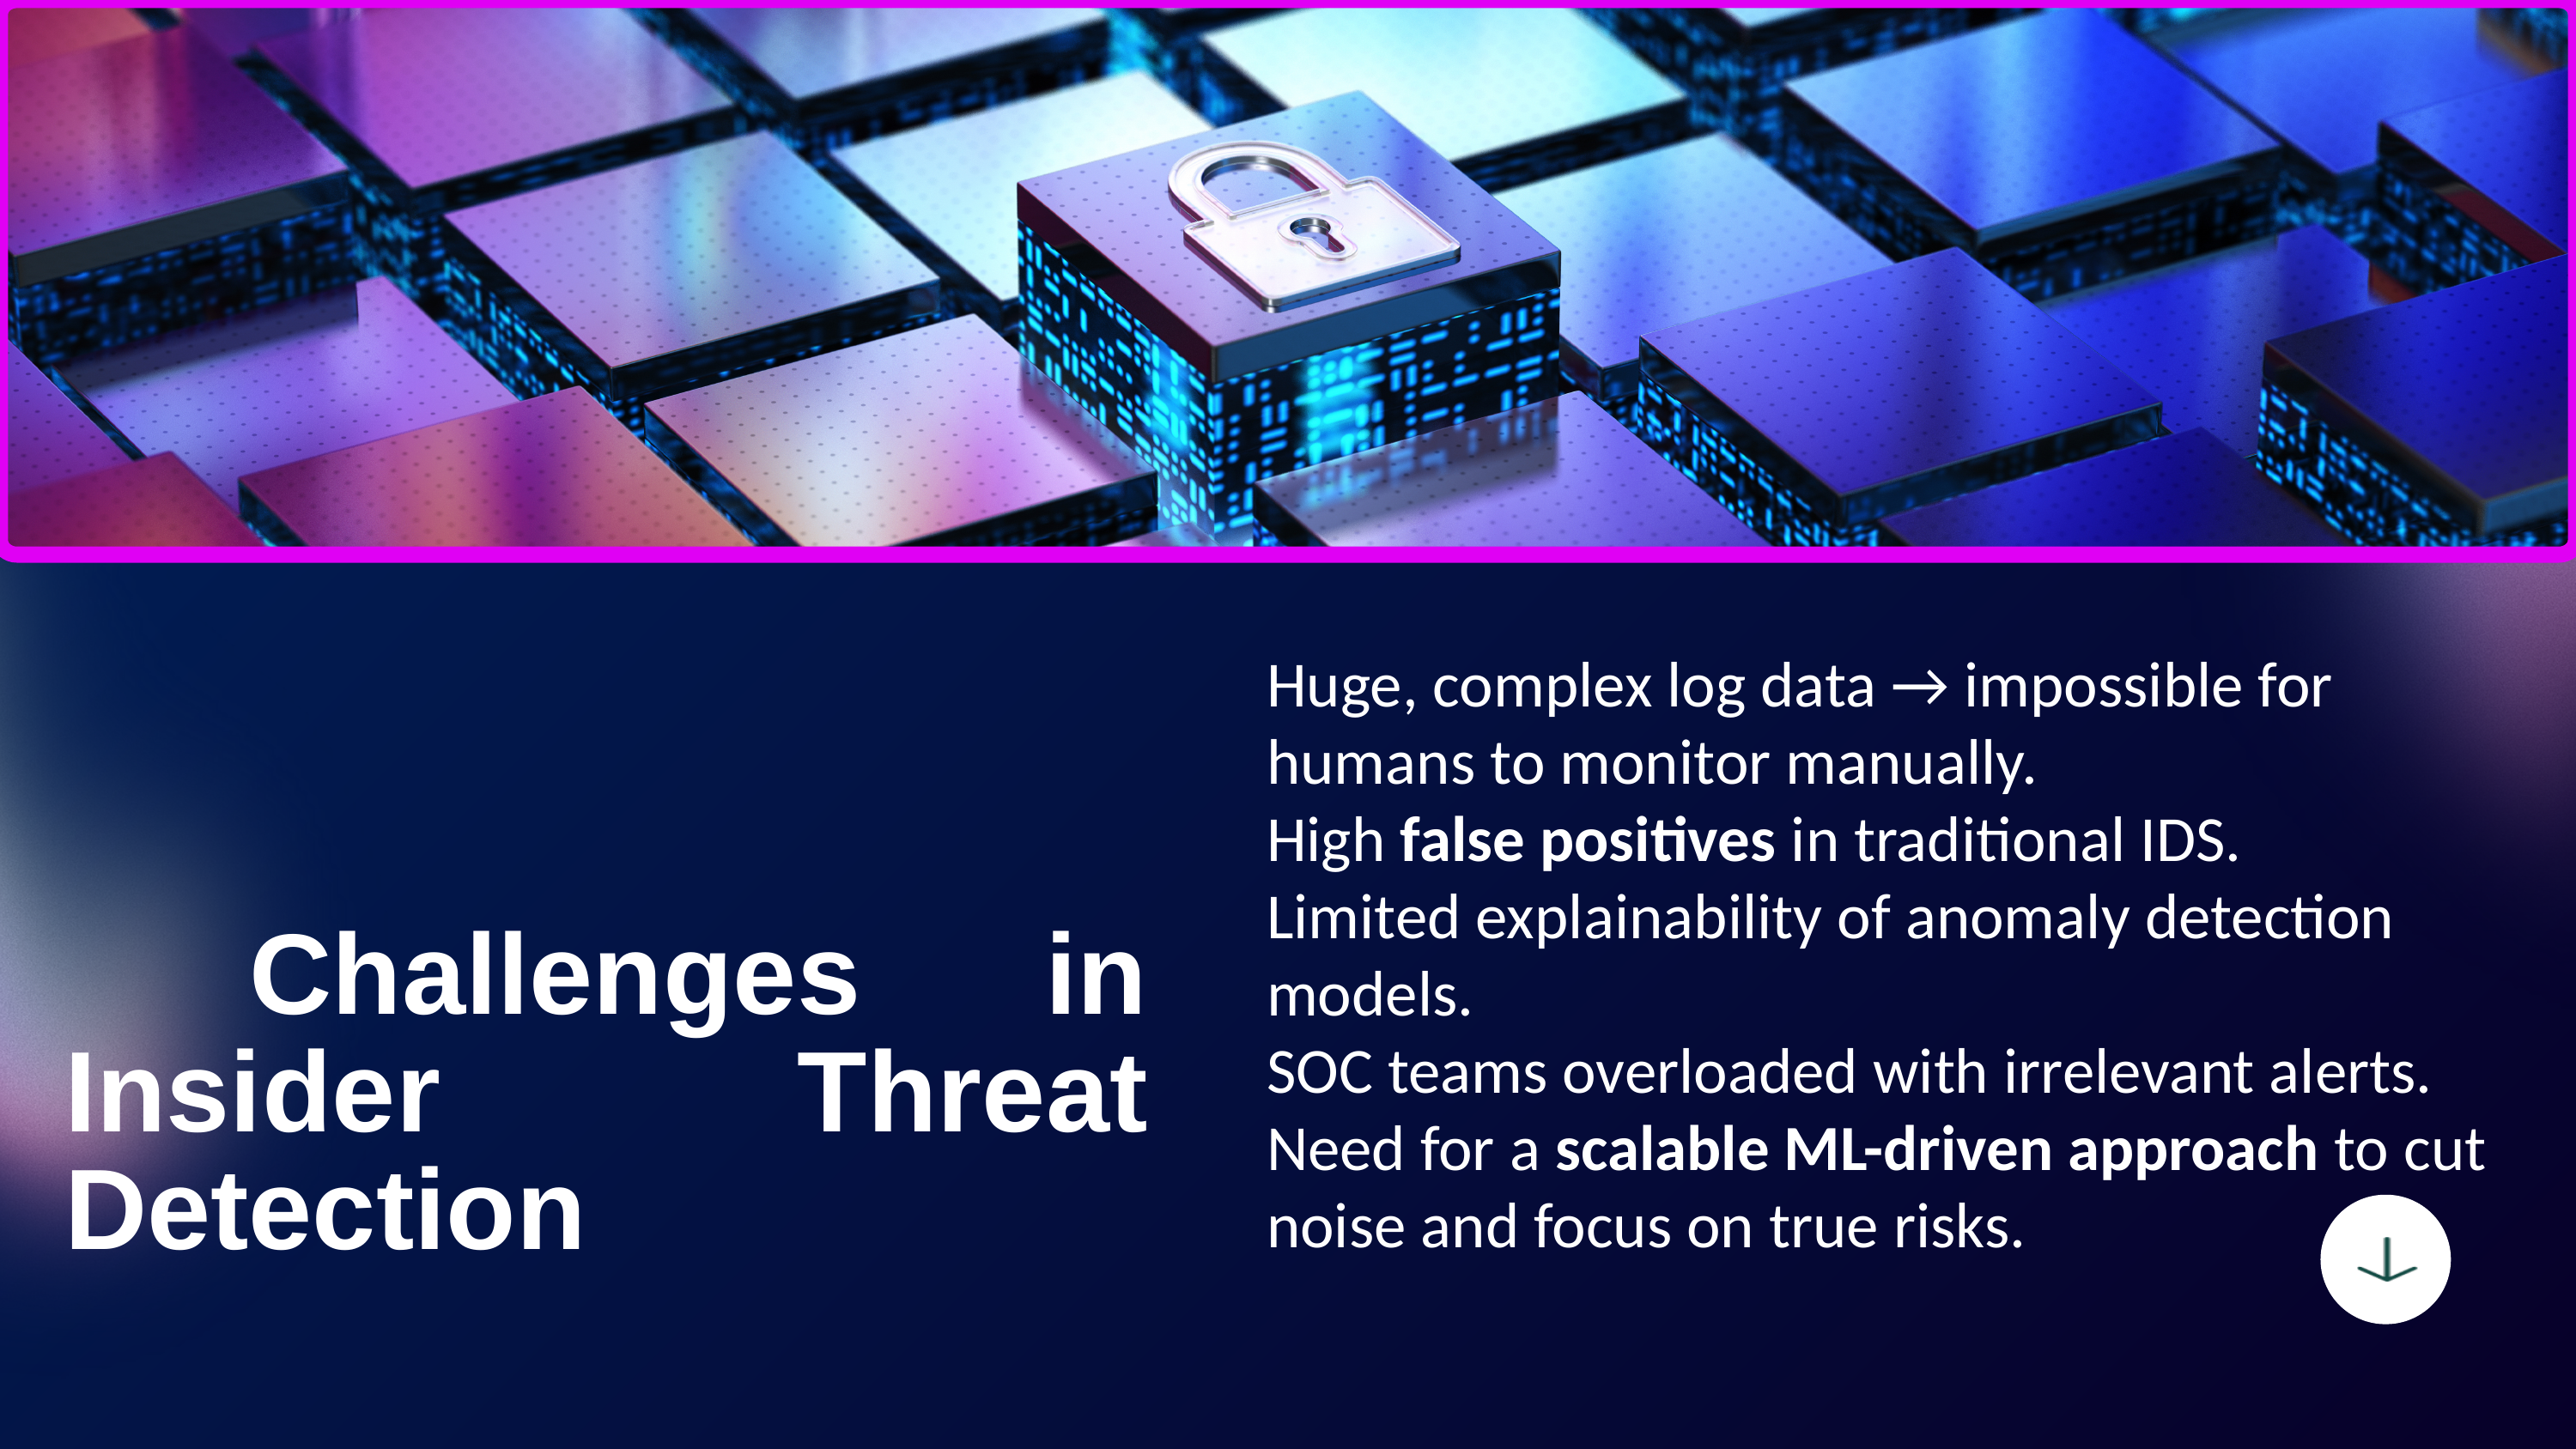

Huge, complex log data → impossible for humans to monitor manually.
High false positives in traditional IDS.
Limited explainability of anomaly detection models.
SOC teams overloaded with irrelevant alerts.
Need for a scalable ML-driven approach to cut noise and focus on true risks.

 Challenges in Insider Threat Detection